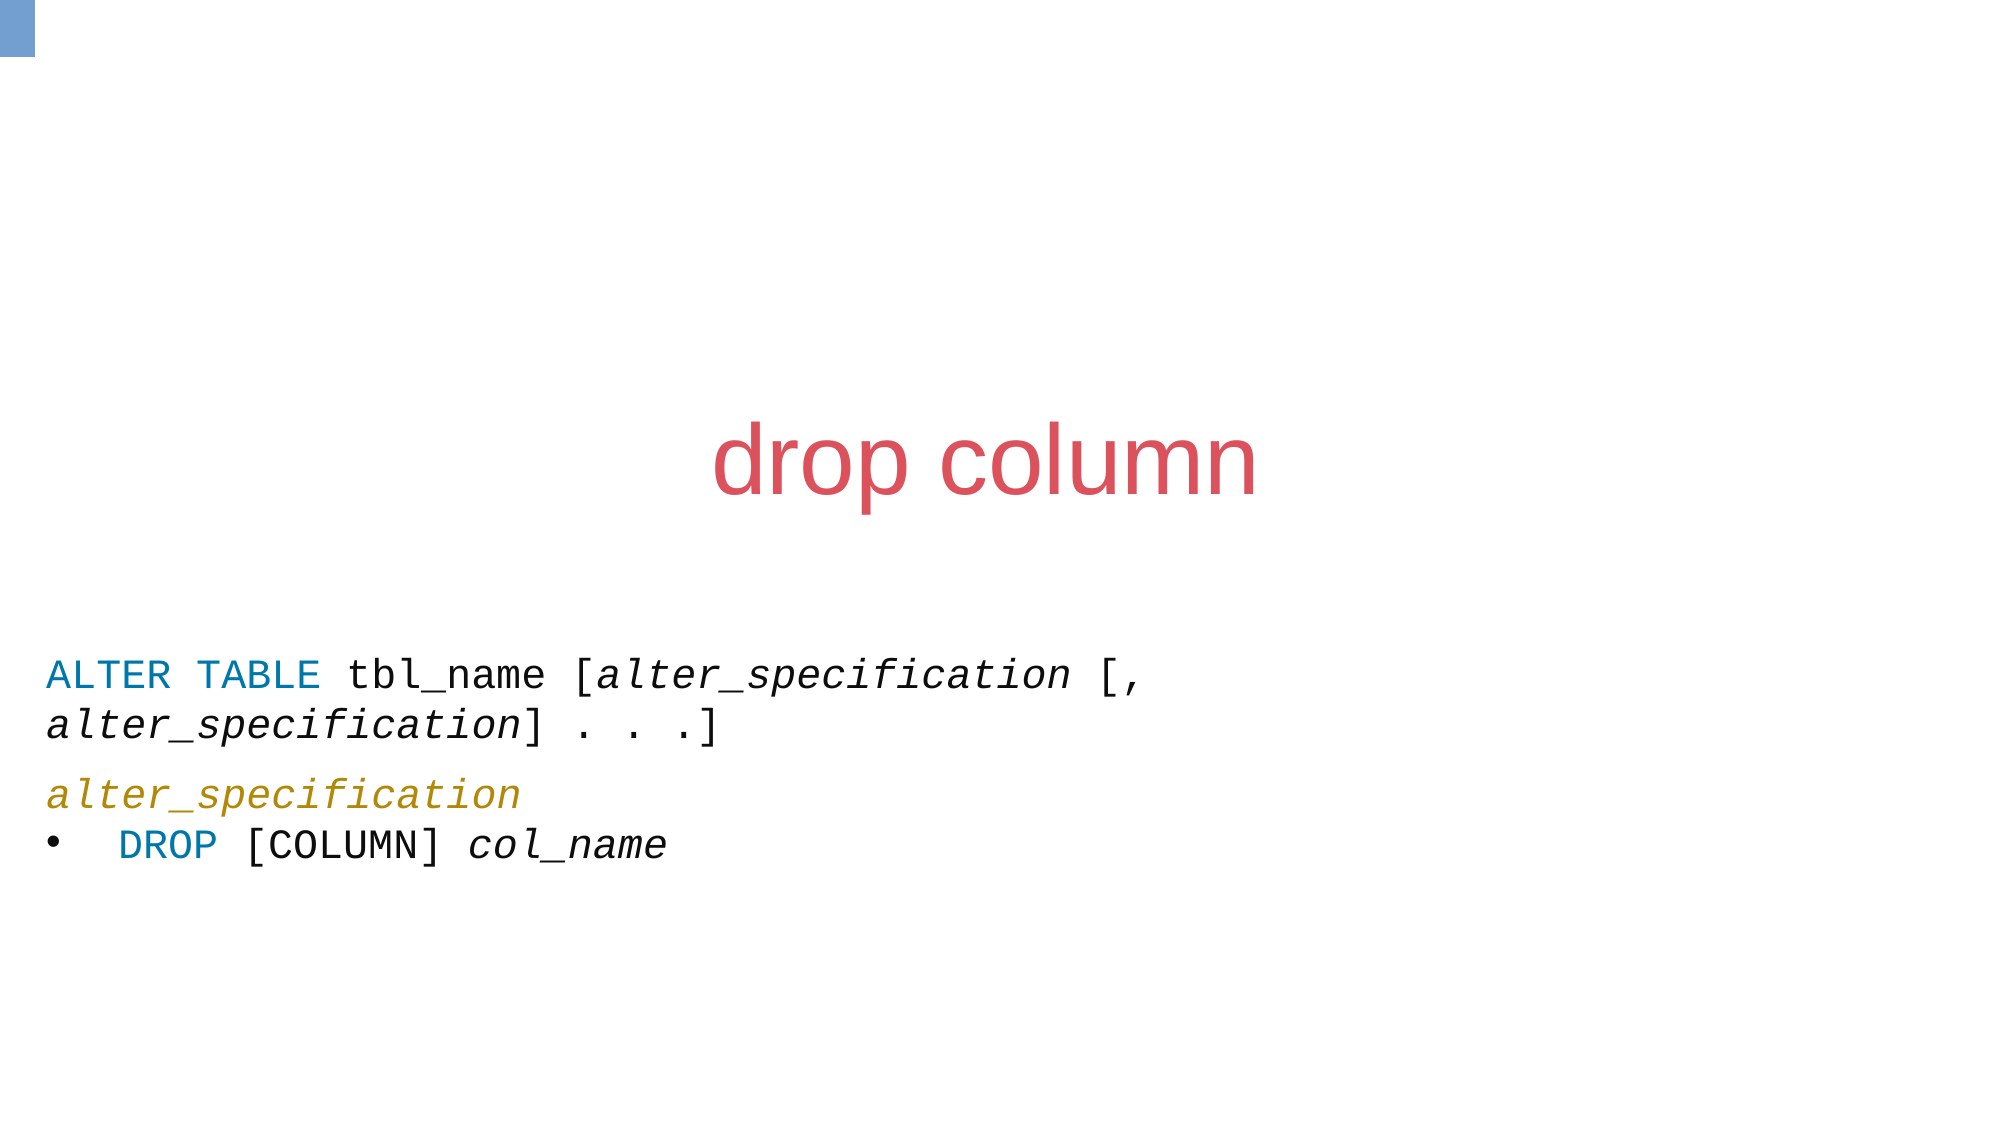

drop column
ALTER TABLE tbl_name [alter_specification [, alter_specification] . . .]

alter_specification
 DROP [COLUMN] col_name